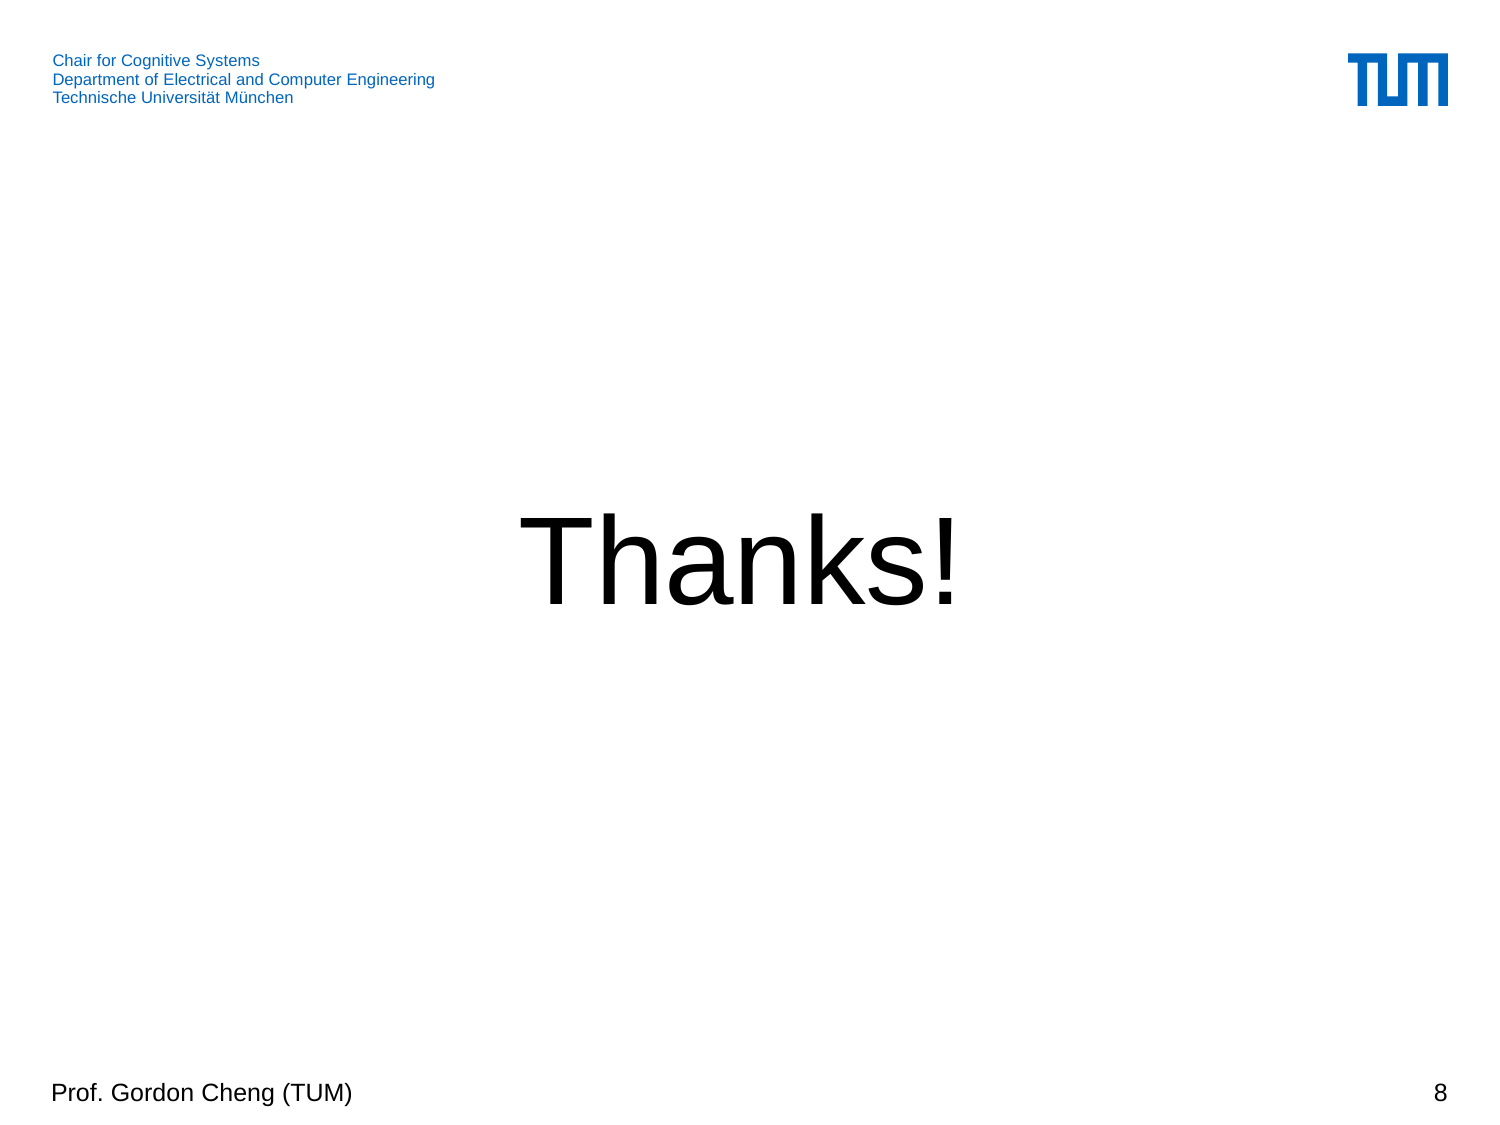

# Thanks!
Prof. Gordon Cheng (TUM)
8